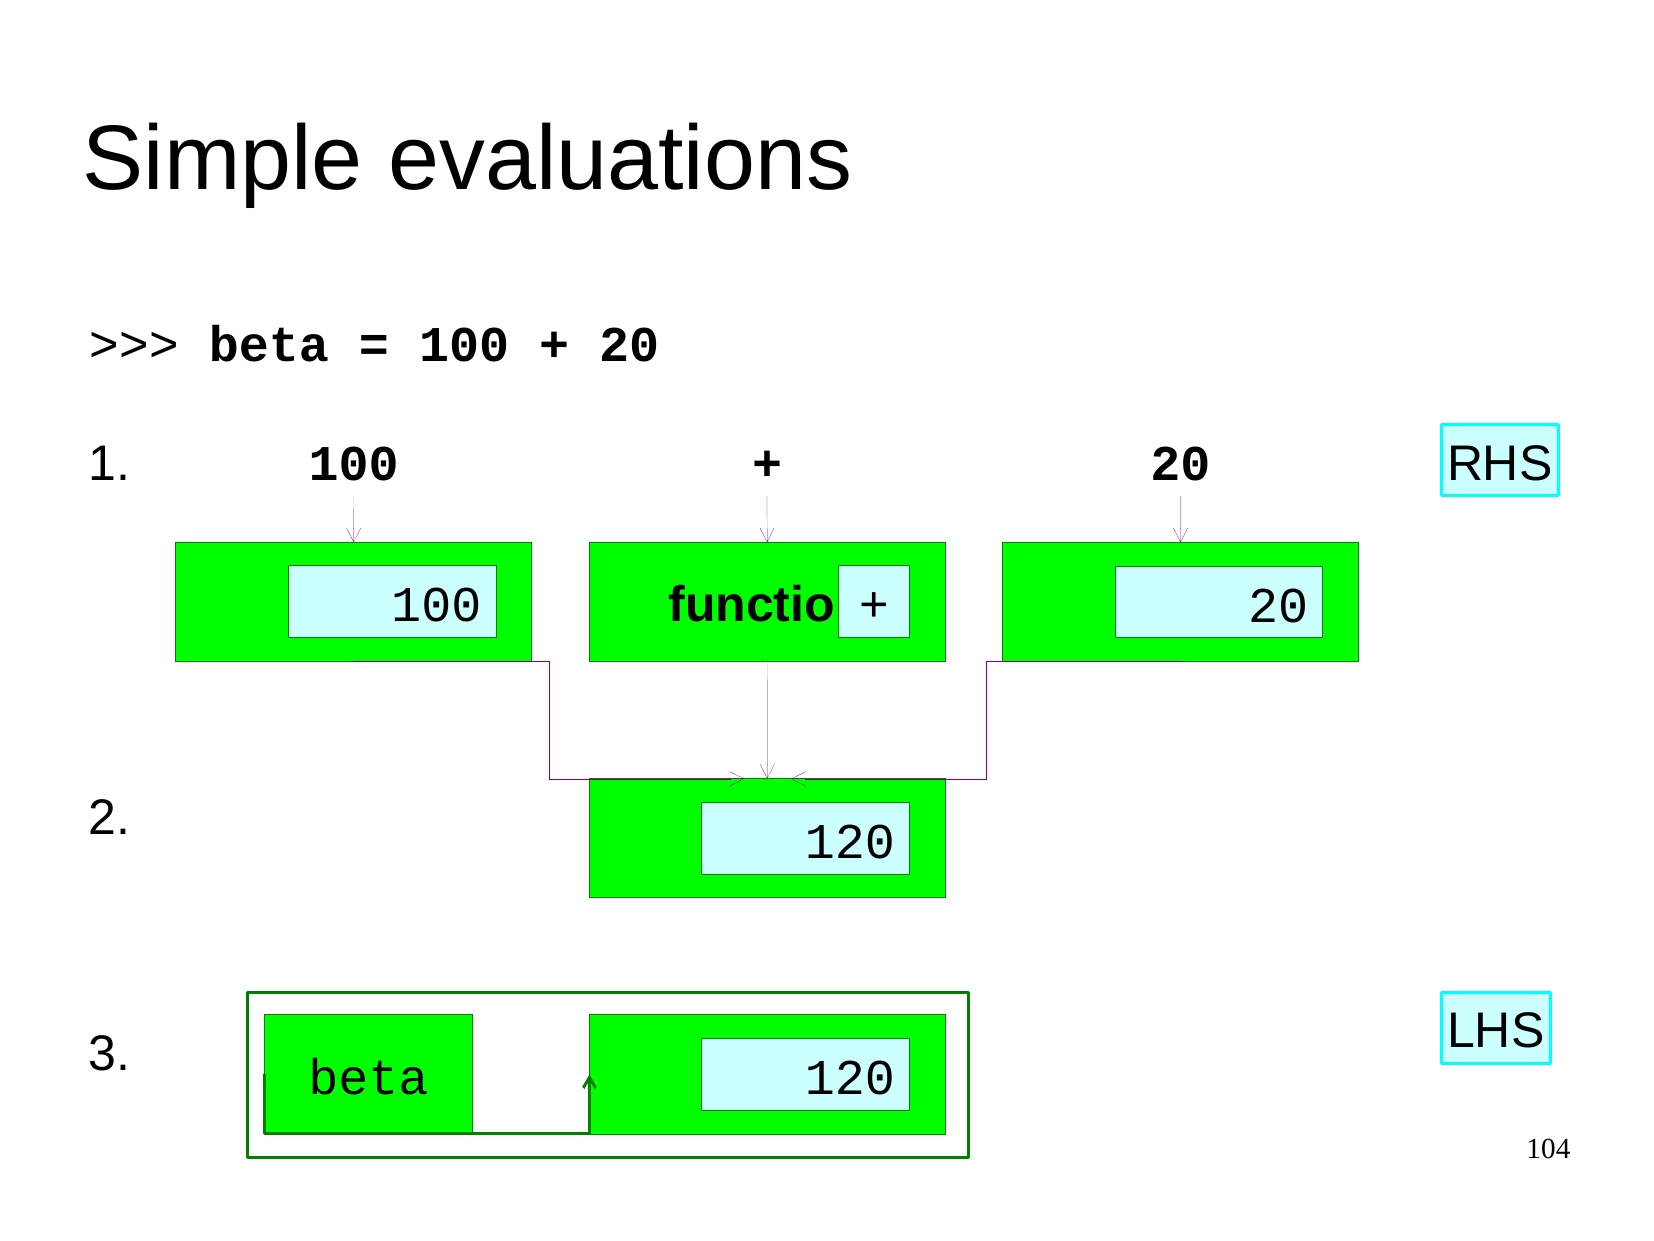

Simple evaluations
>>>
beta = 100 + 20
1.
100
+
20
RHS
int
100
function
+
int
20
2.
int
120

LHS
3.
beta
int
120
104